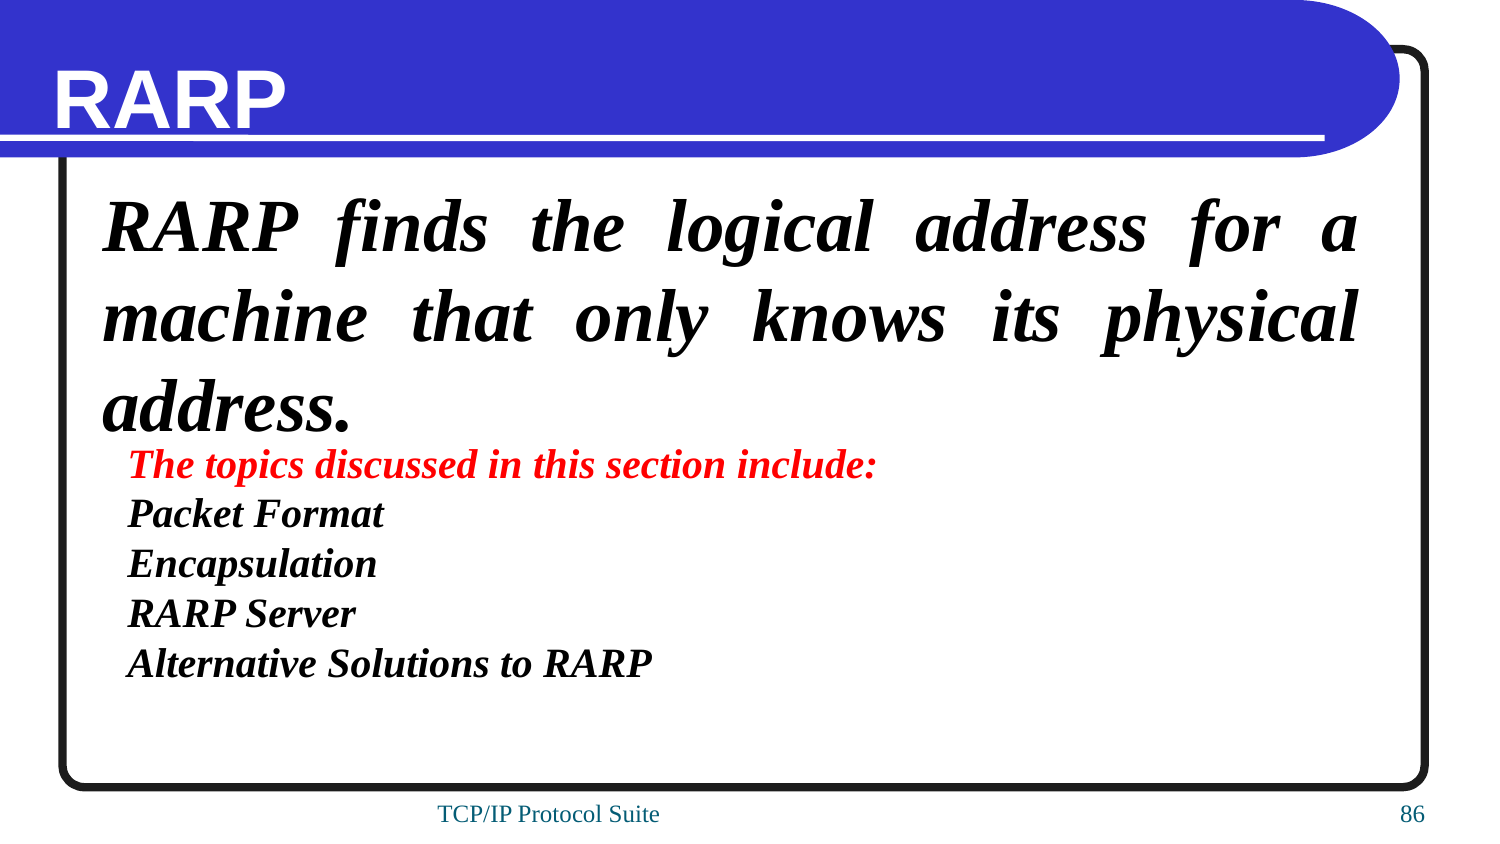

RARP
RARP finds the logical address for a machine that only knows its physical address.
The topics discussed in this section include:
Packet Format
Encapsulation
RARP Server
Alternative Solutions to RARP
TCP/IP Protocol Suite
86